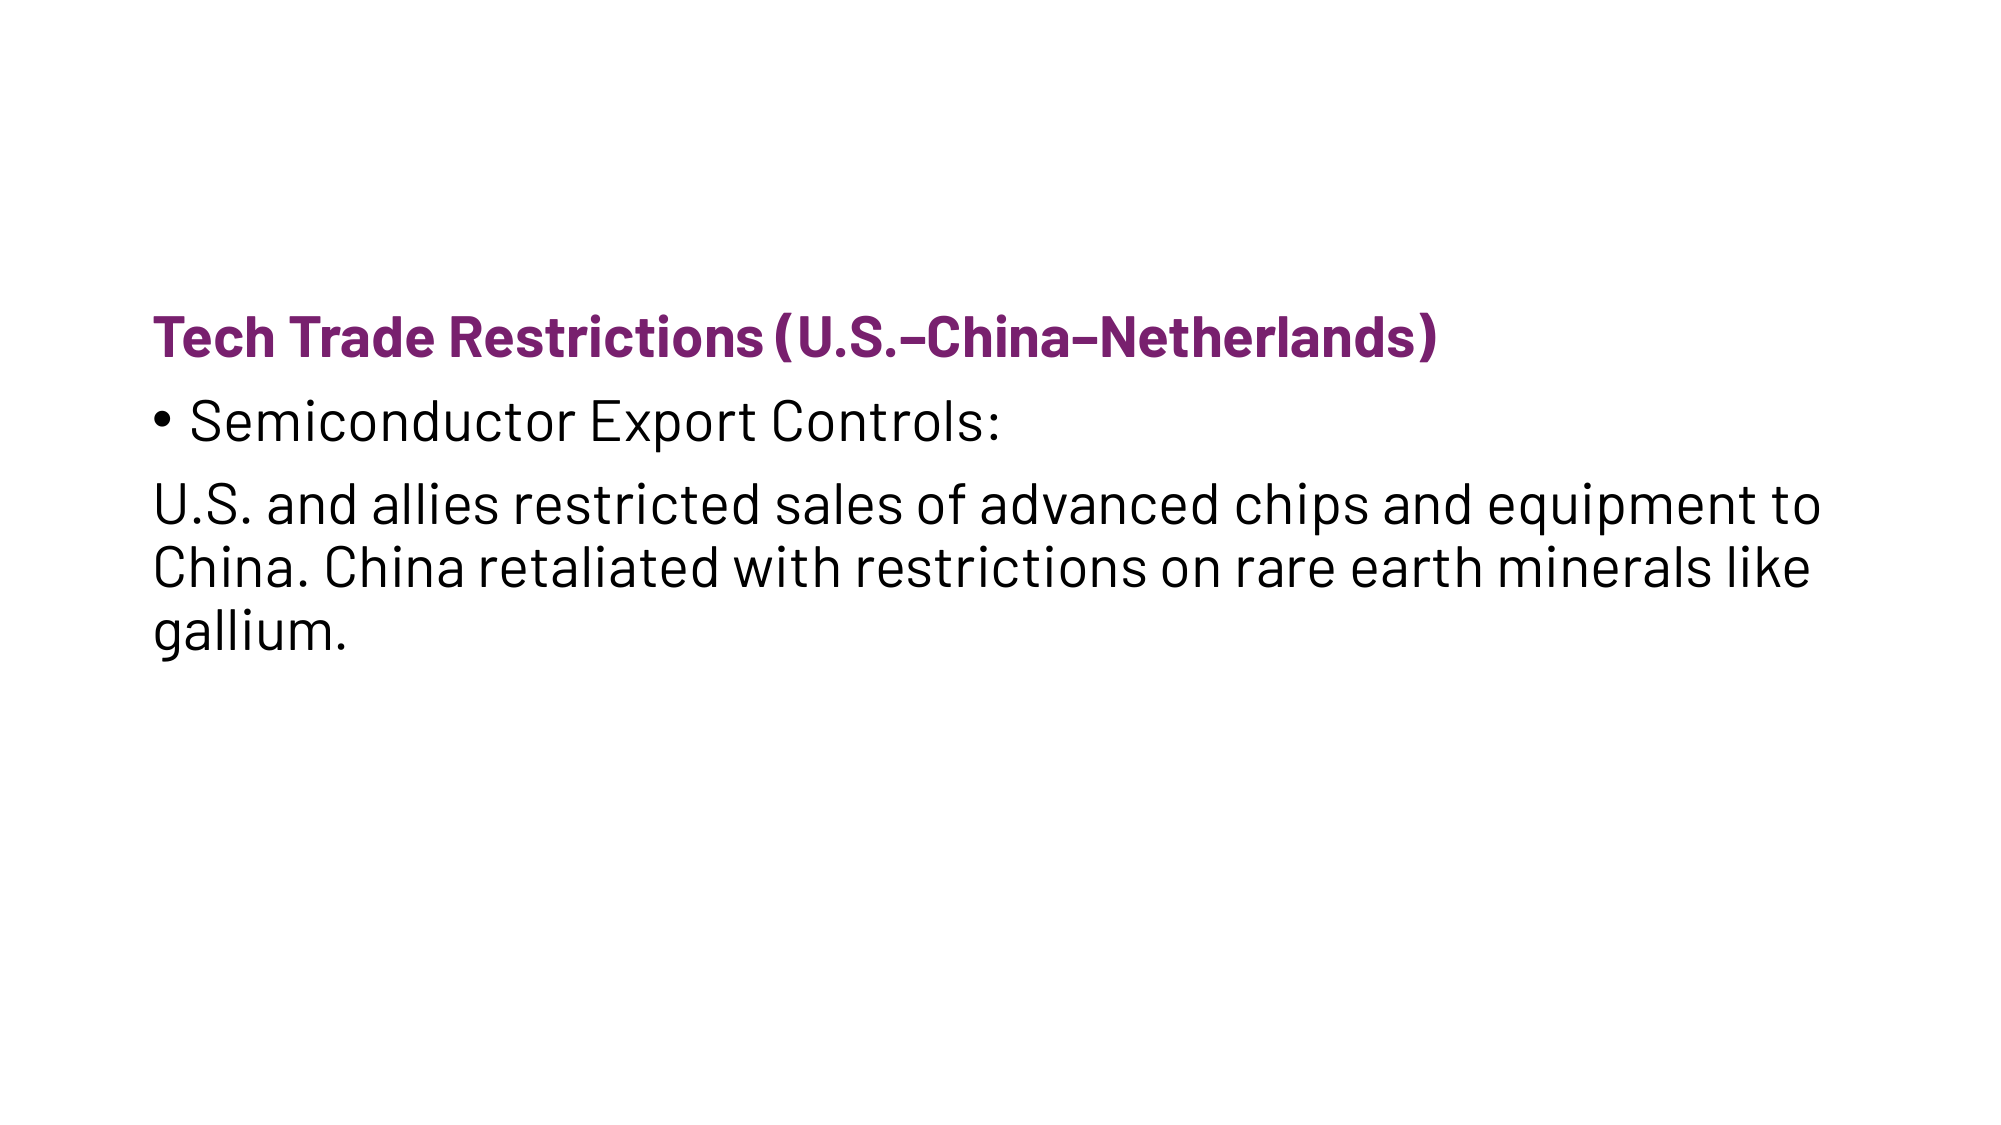

Tech Trade Restrictions (U.S.–China–Netherlands)
Semiconductor Export Controls:
U.S. and allies restricted sales of advanced chips and equipment to China. China retaliated with restrictions on rare earth minerals like gallium.